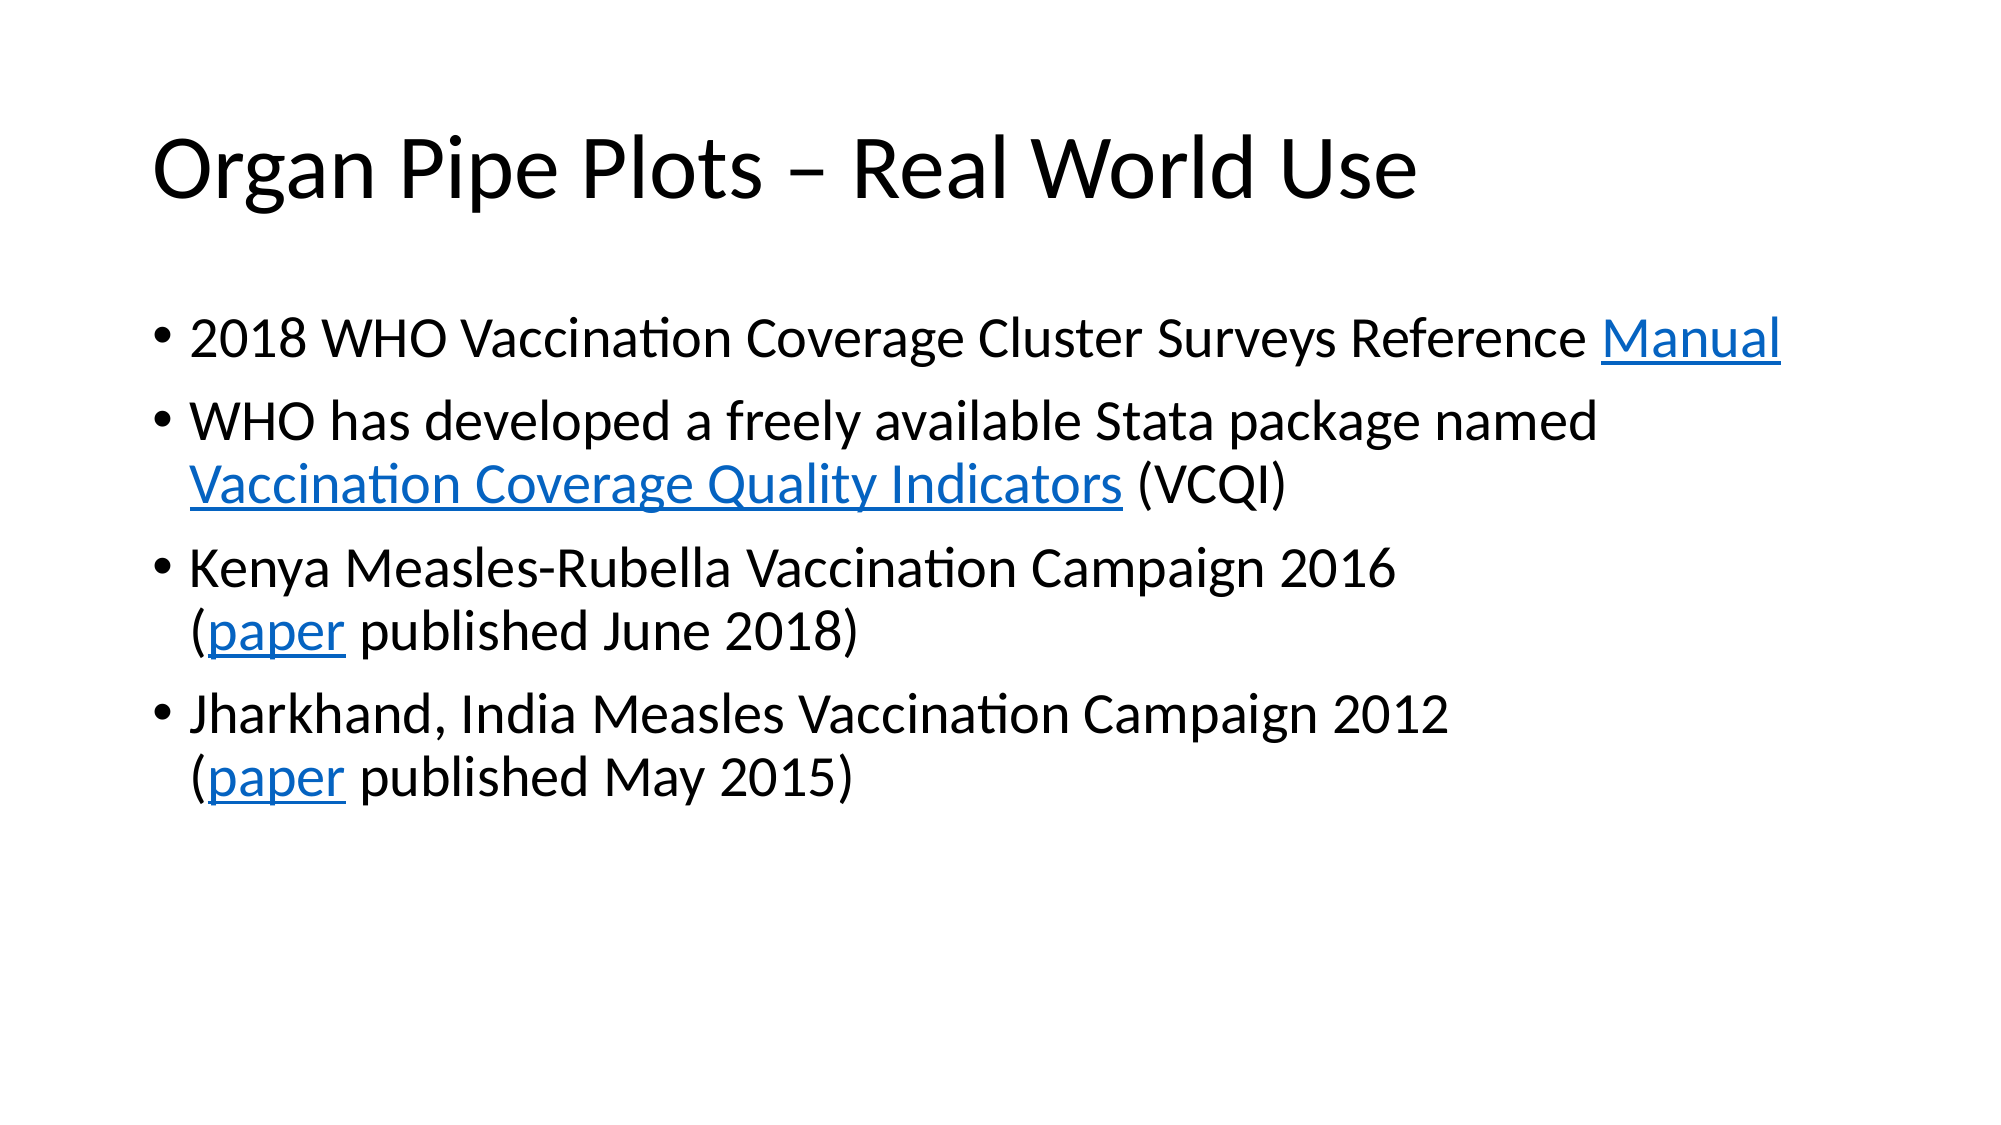

# Organ Pipe Plots – Real World Use
2018 WHO Vaccination Coverage Cluster Surveys Reference Manual
WHO has developed a freely available Stata package named Vaccination Coverage Quality Indicators (VCQI)
Kenya Measles-Rubella Vaccination Campaign 2016
(paper published June 2018)
Jharkhand, India Measles Vaccination Campaign 2012
(paper published May 2015)